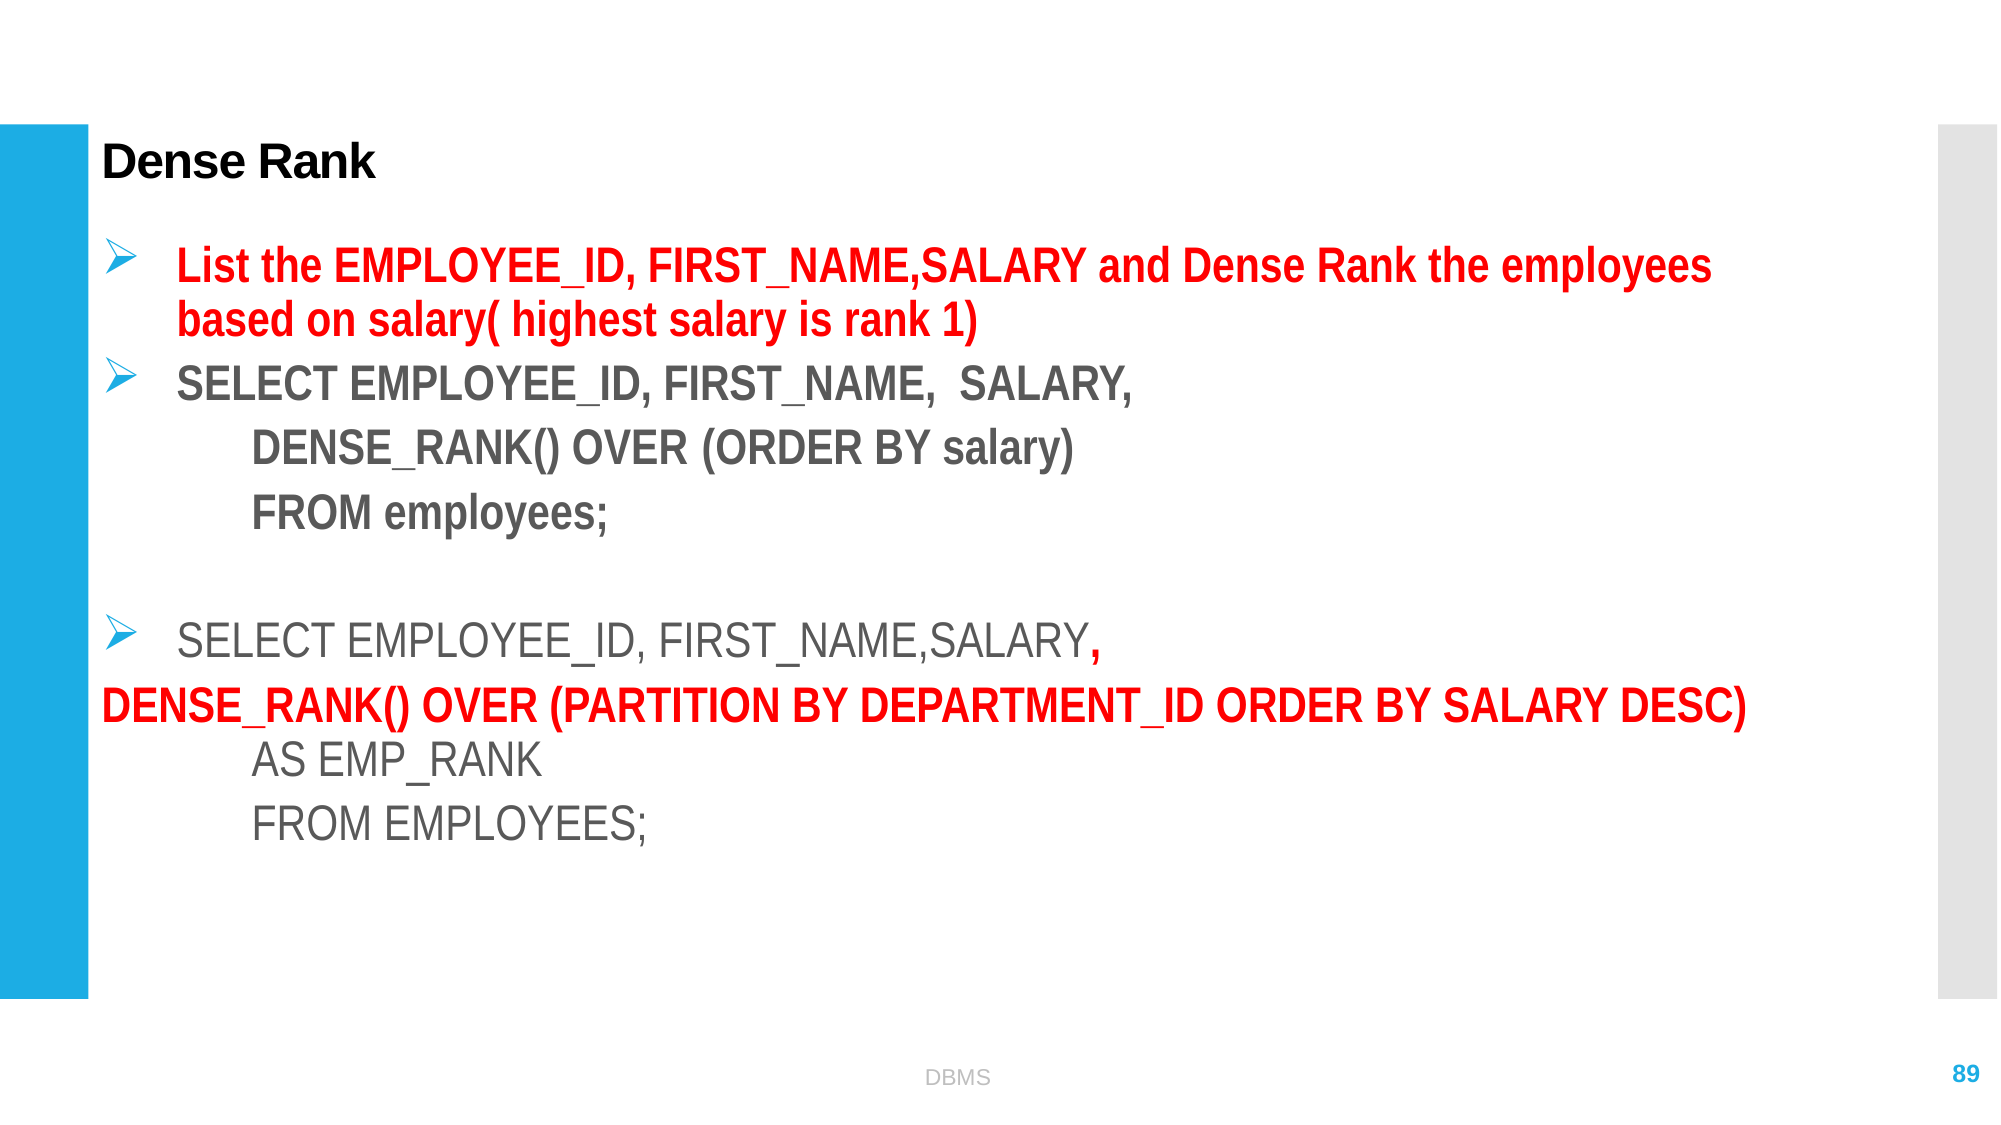

# Dense Rank
List the EMPLOYEE_ID, FIRST_NAME,SALARY and Dense Rank the employees based on salary( highest salary is rank 1)
SELECT EMPLOYEE_ID, FIRST_NAME,  SALARY,
	DENSE_RANK() OVER 	(ORDER BY salary)
    	FROM employees;

SELECT EMPLOYEE_ID, FIRST_NAME,SALARY,
DENSE_RANK() OVER (PARTITION BY DEPARTMENT_ID ORDER BY SALARY DESC) 	AS EMP_RANK
	FROM EMPLOYEES;

89
DBMS